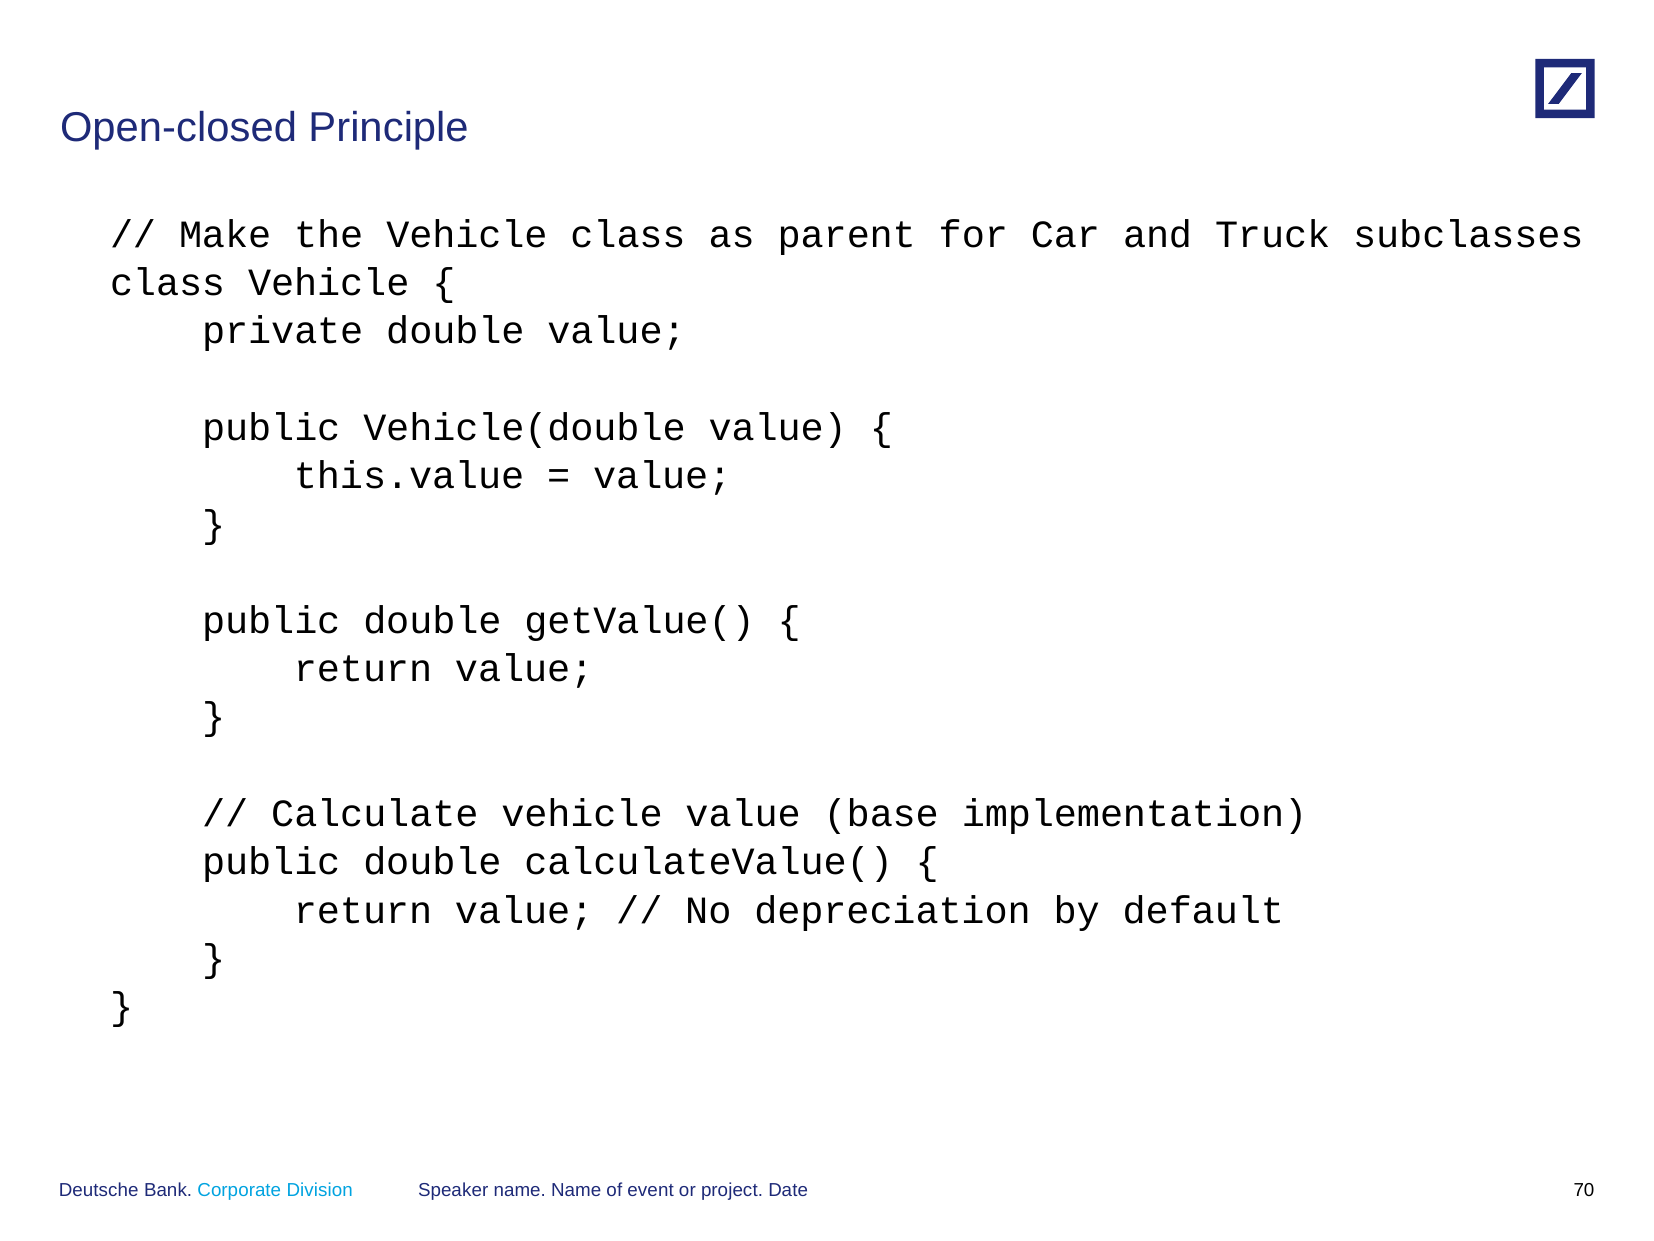

# Open-closed Principle
// Make the Vehicle class as parent for Car and Truck subclasses
class Vehicle {
    private double value;

    public Vehicle(double value) {
        this.value = value;
    }

    public double getValue() {
        return value;
    }

    // Calculate vehicle value (base implementation)
    public double calculateValue() {
        return value; // No depreciation by default
    }
}

Speaker name. Name of event or project. Date
70